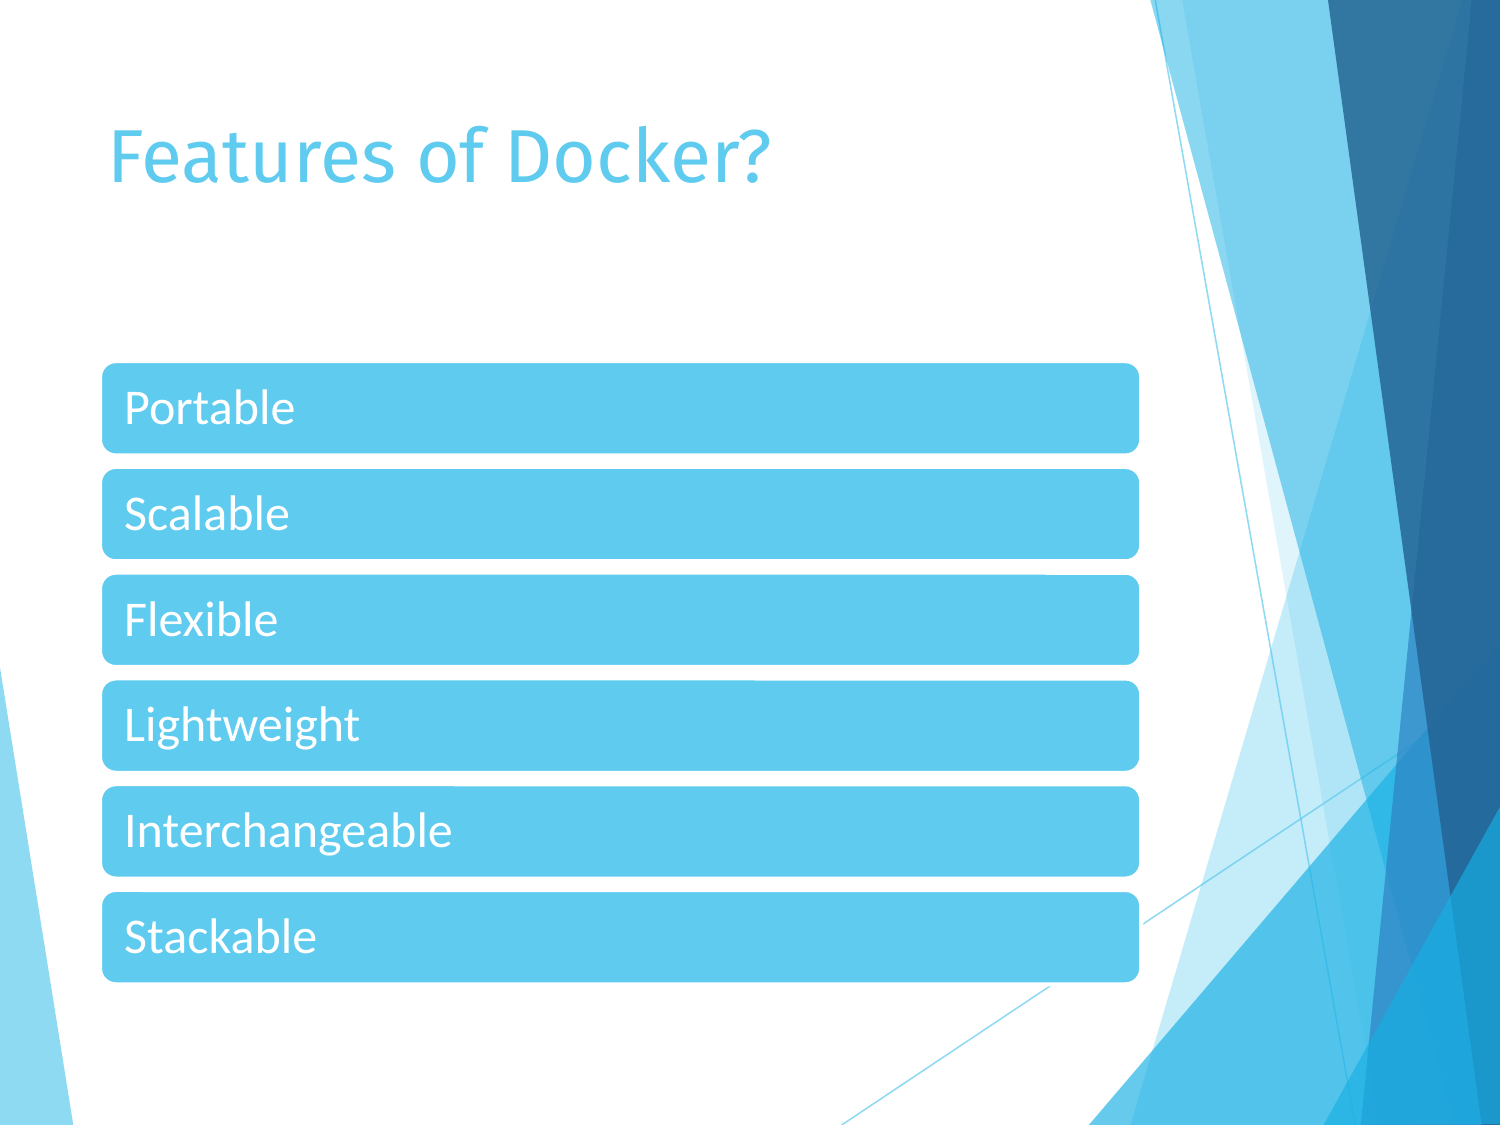

# Features of Docker?
Portable
Scalable
Flexible
Lightweight
Interchangeable
Stackable